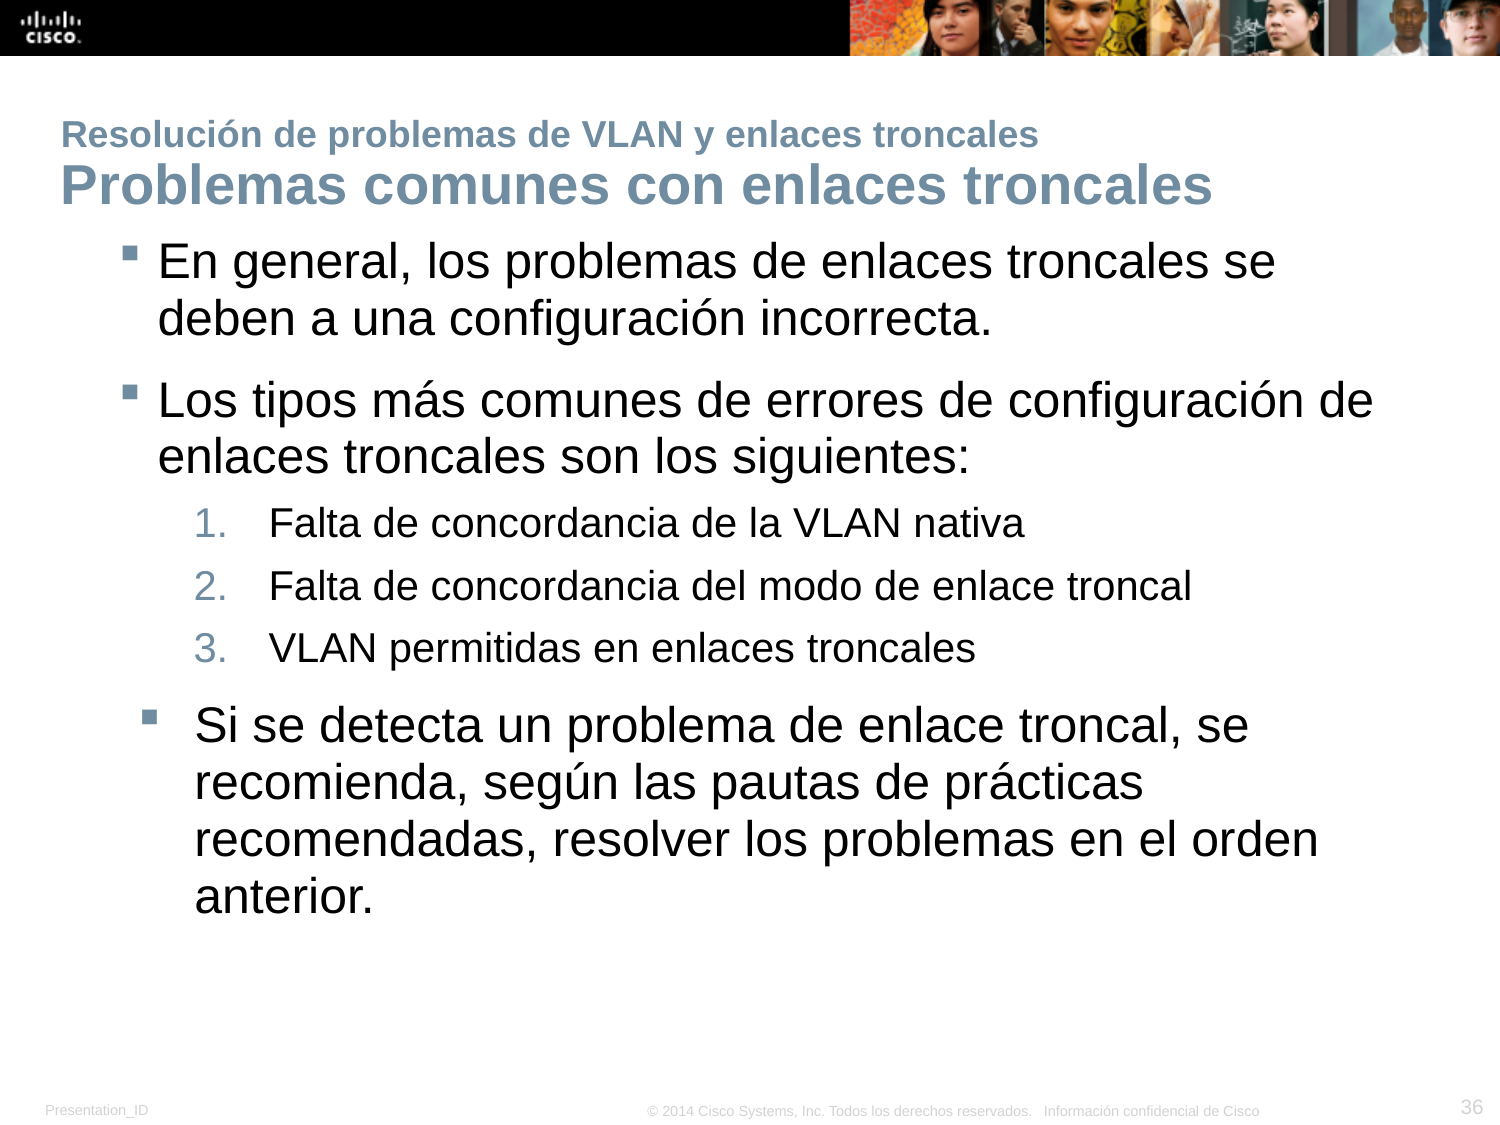

# Resolución de problemas de VLAN y enlaces troncales Problemas comunes con enlaces troncales
En general, los problemas de enlaces troncales se deben a una configuración incorrecta.
Los tipos más comunes de errores de configuración de enlaces troncales son los siguientes:
Falta de concordancia de la VLAN nativa
Falta de concordancia del modo de enlace troncal
VLAN permitidas en enlaces troncales
Si se detecta un problema de enlace troncal, se recomienda, según las pautas de prácticas recomendadas, resolver los problemas en el orden anterior.